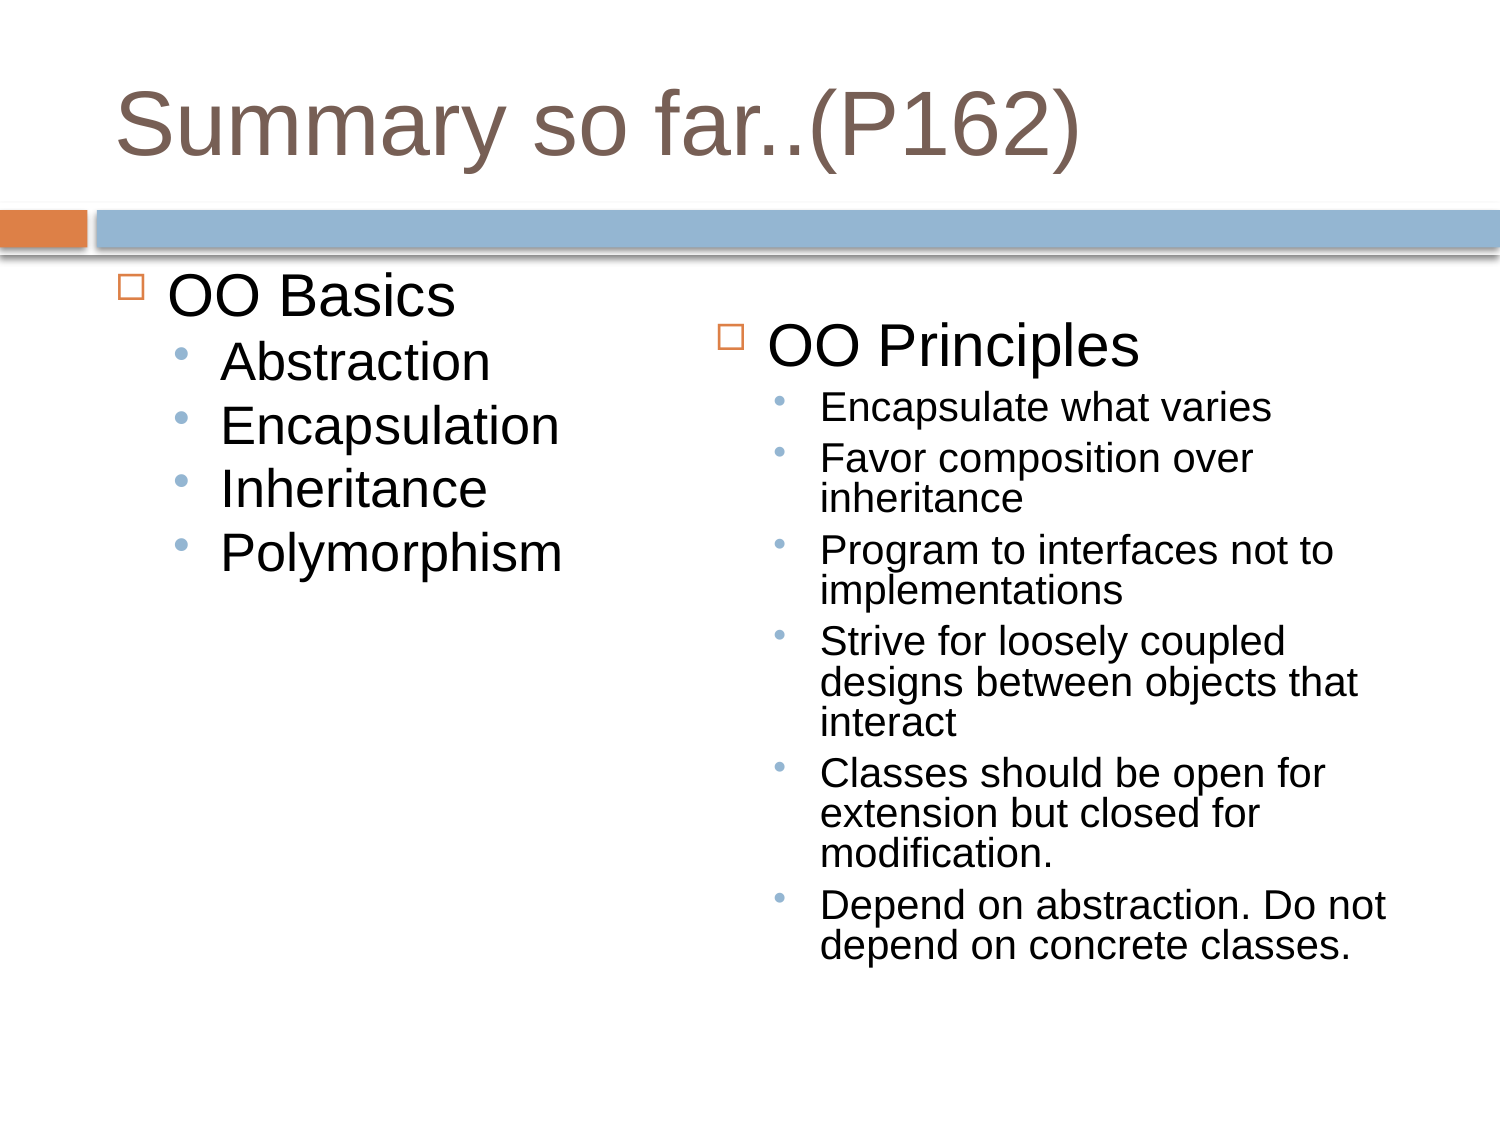

# Summary so far..(P162)
OO Basics
Abstraction
Encapsulation
Inheritance
Polymorphism
OO Principles
Encapsulate what varies
Favor composition over inheritance
Program to interfaces not to implementations
Strive for loosely coupled designs between objects that interact
Classes should be open for extension but closed for modification.
Depend on abstraction. Do not depend on concrete classes.